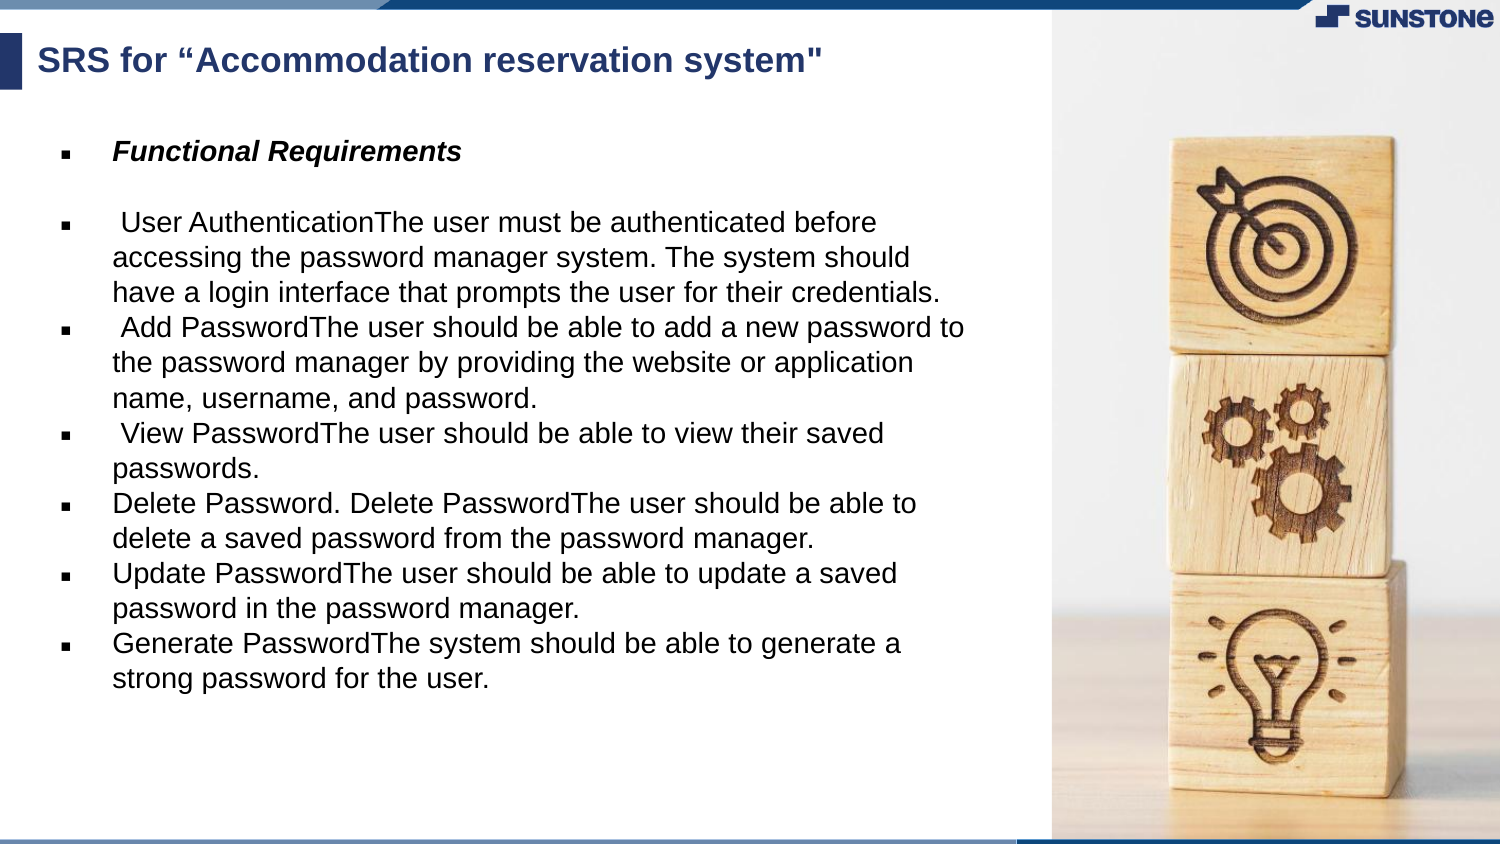

# SRS for “Accommodation reservation system"
Functional Requirements
 User AuthenticationThe user must be authenticated before accessing the password manager system. The system should have a login interface that prompts the user for their credentials.
 Add PasswordThe user should be able to add a new password to the password manager by providing the website or application name, username, and password.
 View PasswordThe user should be able to view their saved passwords.
Delete Password. Delete PasswordThe user should be able to delete a saved password from the password manager.
Update PasswordThe user should be able to update a saved password in the password manager.
Generate PasswordThe system should be able to generate a strong password for the user.